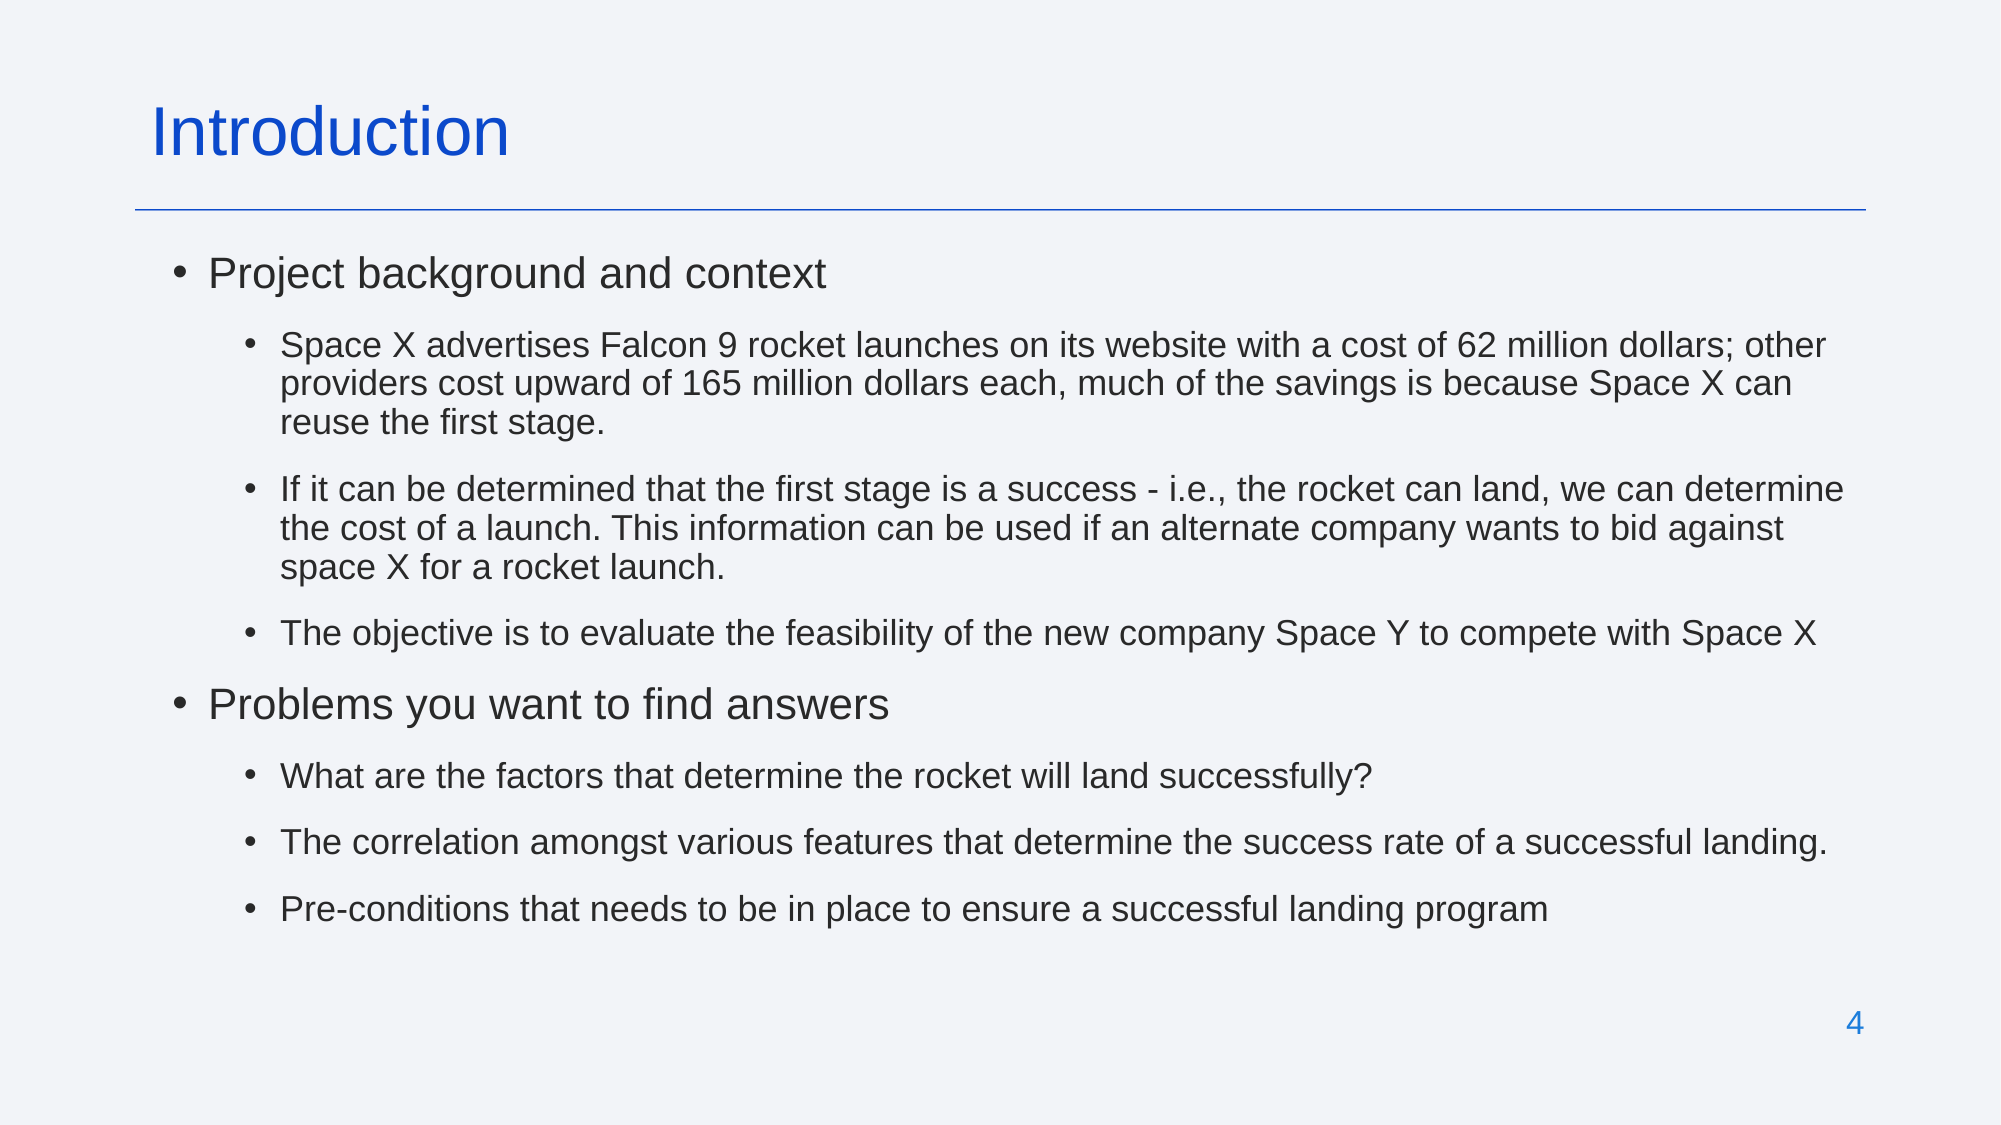

Introduction
Project background and context
Space X advertises Falcon 9 rocket launches on its website with a cost of 62 million dollars; other providers cost upward of 165 million dollars each, much of the savings is because Space X can reuse the first stage.
If it can be determined that the first stage is a success - i.e., the rocket can land, we can determine the cost of a launch. This information can be used if an alternate company wants to bid against space X for a rocket launch.
The objective is to evaluate the feasibility of the new company Space Y to compete with Space X
Problems you want to find answers
What are the factors that determine the rocket will land successfully?
The correlation amongst various features that determine the success rate of a successful landing.
Pre-conditions that needs to be in place to ensure a successful landing program
4